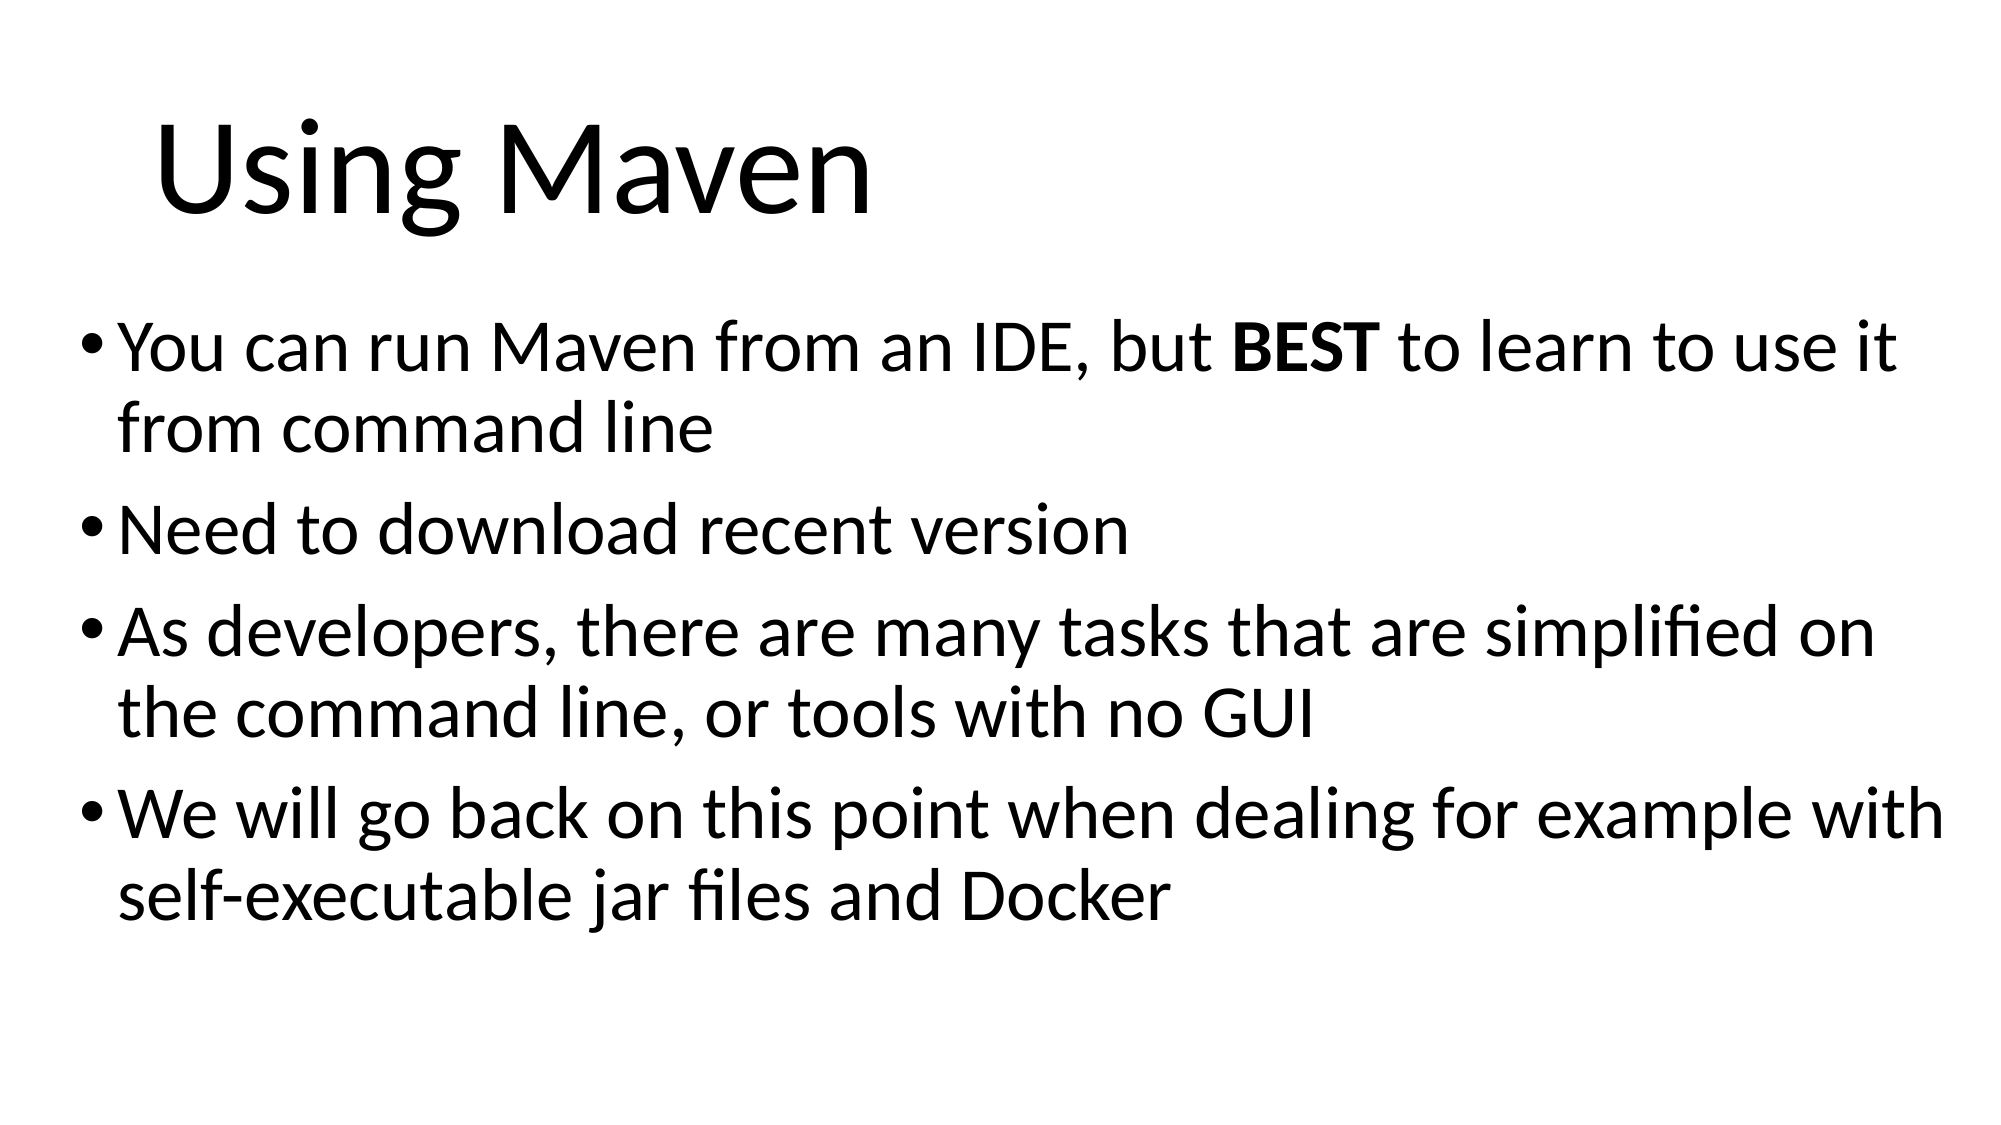

# Using Maven
You can run Maven from an IDE, but BEST to learn to use it from command line
Need to download recent version
As developers, there are many tasks that are simplified on the command line, or tools with no GUI
We will go back on this point when dealing for example with self-executable jar files and Docker